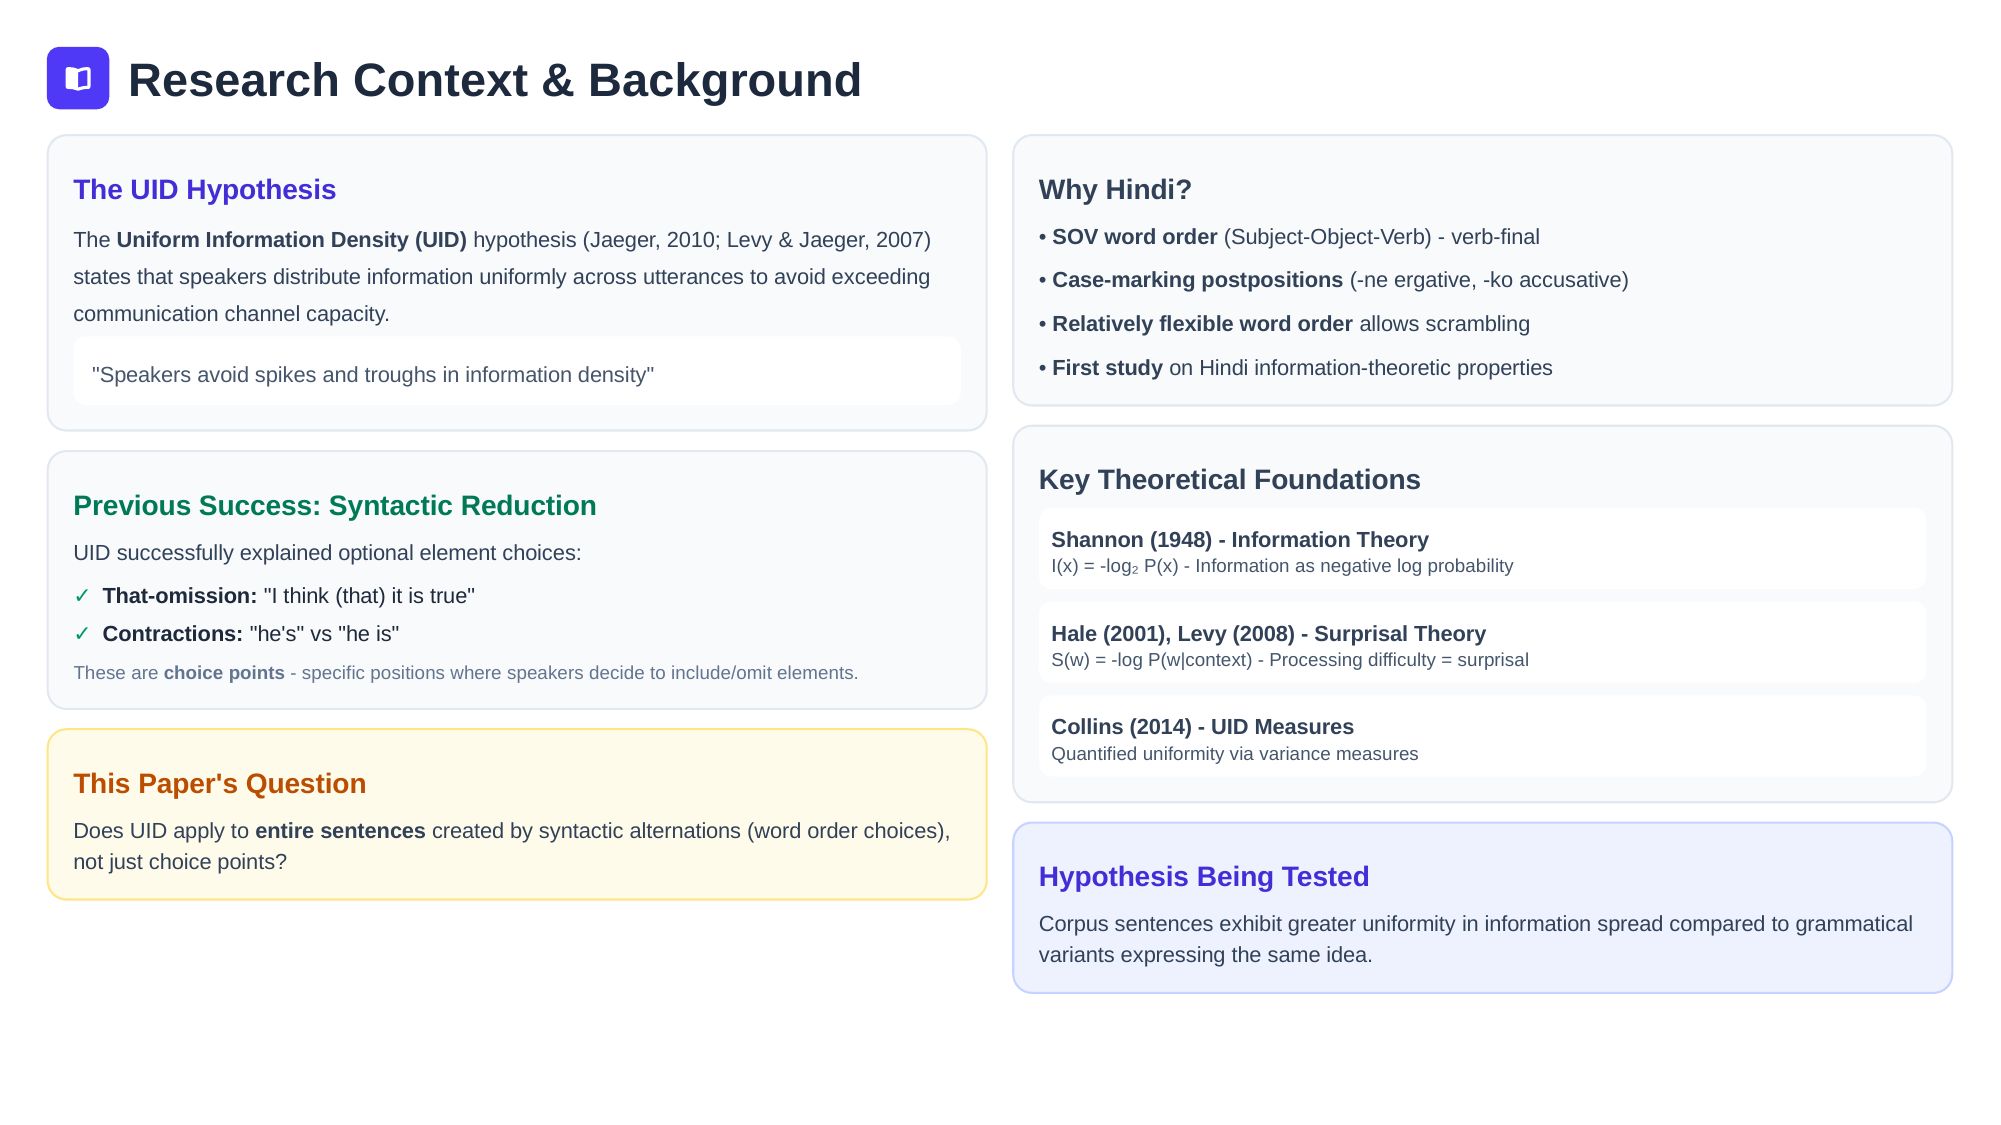

Research Context & Background

The UID Hypothesis
Why Hindi?
The Uniform Information Density (UID) hypothesis (Jaeger, 2010; Levy & Jaeger, 2007) states that speakers distribute information uniformly across utterances to avoid exceeding communication channel capacity.
• SOV word order (Subject-Object-Verb) - verb-final
• Case-marking postpositions (-ne ergative, -ko accusative)
• Relatively flexible word order allows scrambling

• First study on Hindi information-theoretic properties
"Speakers avoid spikes and troughs in information density"

Key Theoretical Foundations
Previous Success: Syntactic Reduction

Shannon (1948) - Information Theory
UID successfully explained optional element choices:
I(x) = -log₂ P(x) - Information as negative log probability
✓
That-omission: "I think (that) it is true"

Hale (2001), Levy (2008) - Surprisal Theory
✓
Contractions: "he's" vs "he is"
S(w) = -log P(w|context) - Processing difficulty = surprisal
These are choice points - specific positions where speakers decide to include/omit elements.

Collins (2014) - UID Measures

Quantified uniformity via variance measures
This Paper's Question
Does UID apply to entire sentences created by syntactic alternations (word order choices), not just choice points?

Hypothesis Being Tested
Corpus sentences exhibit greater uniformity in information spread compared to grammatical variants expressing the same idea.